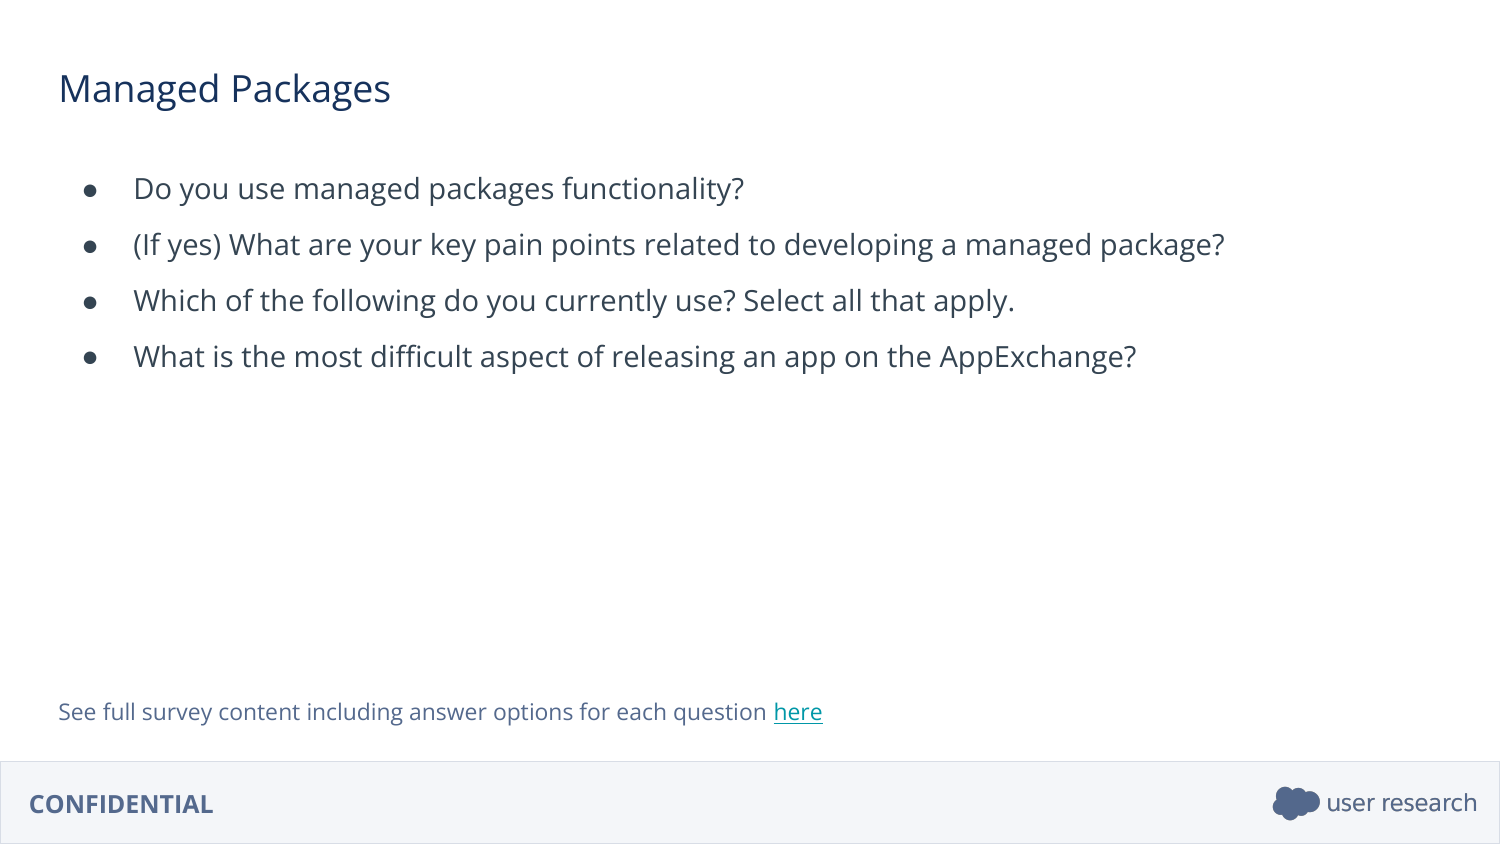

Managed Packages
Do you use managed packages functionality?
(If yes) What are your key pain points related to developing a managed package?
Which of the following do you currently use? Select all that apply.
What is the most difficult aspect of releasing an app on the AppExchange?
See full survey content including answer options for each question here